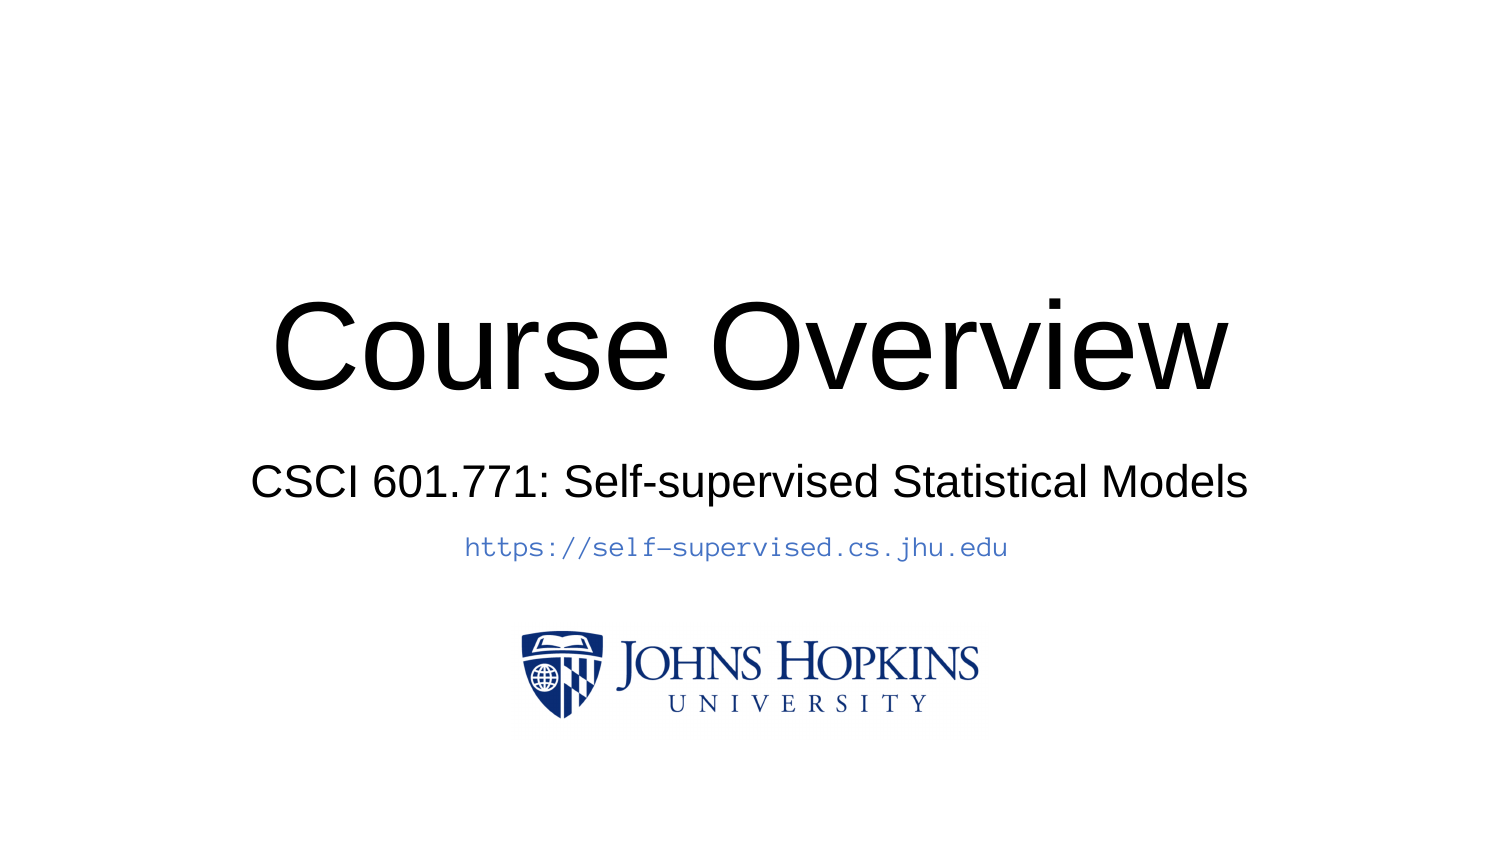

# Course Overview
CSCI 601.771: Self-supervised Statistical Models
https://self-supervised.cs.jhu.edu